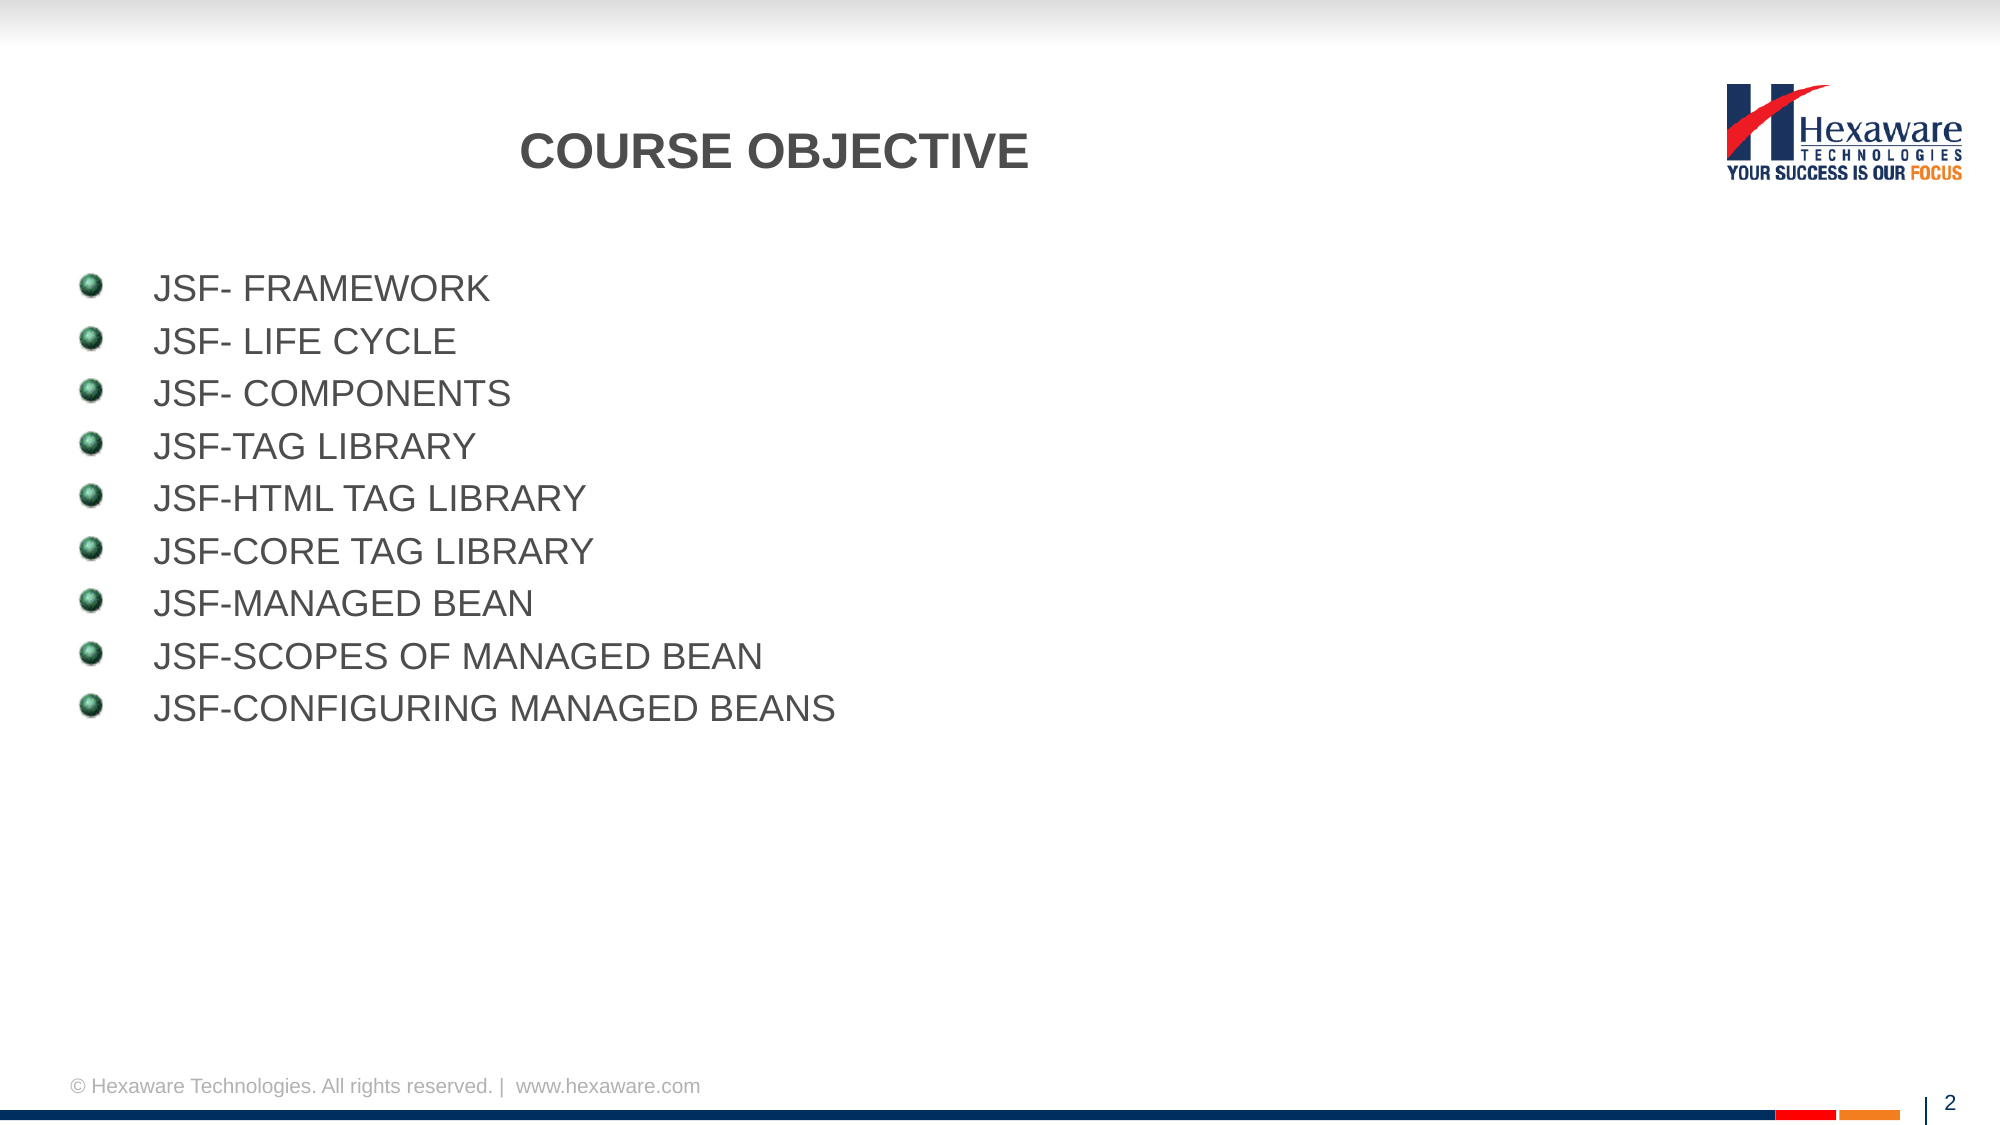

# COURSE OBJECTIVE
JSF- FRAMEWORK
JSF- LIFE CYCLE
JSF- COMPONENTS
JSF-TAG LIBRARY
JSF-HTML TAG LIBRARY
JSF-CORE TAG LIBRARY
JSF-MANAGED BEAN
JSF-SCOPES OF MANAGED BEAN
JSF-CONFIGURING MANAGED BEANS